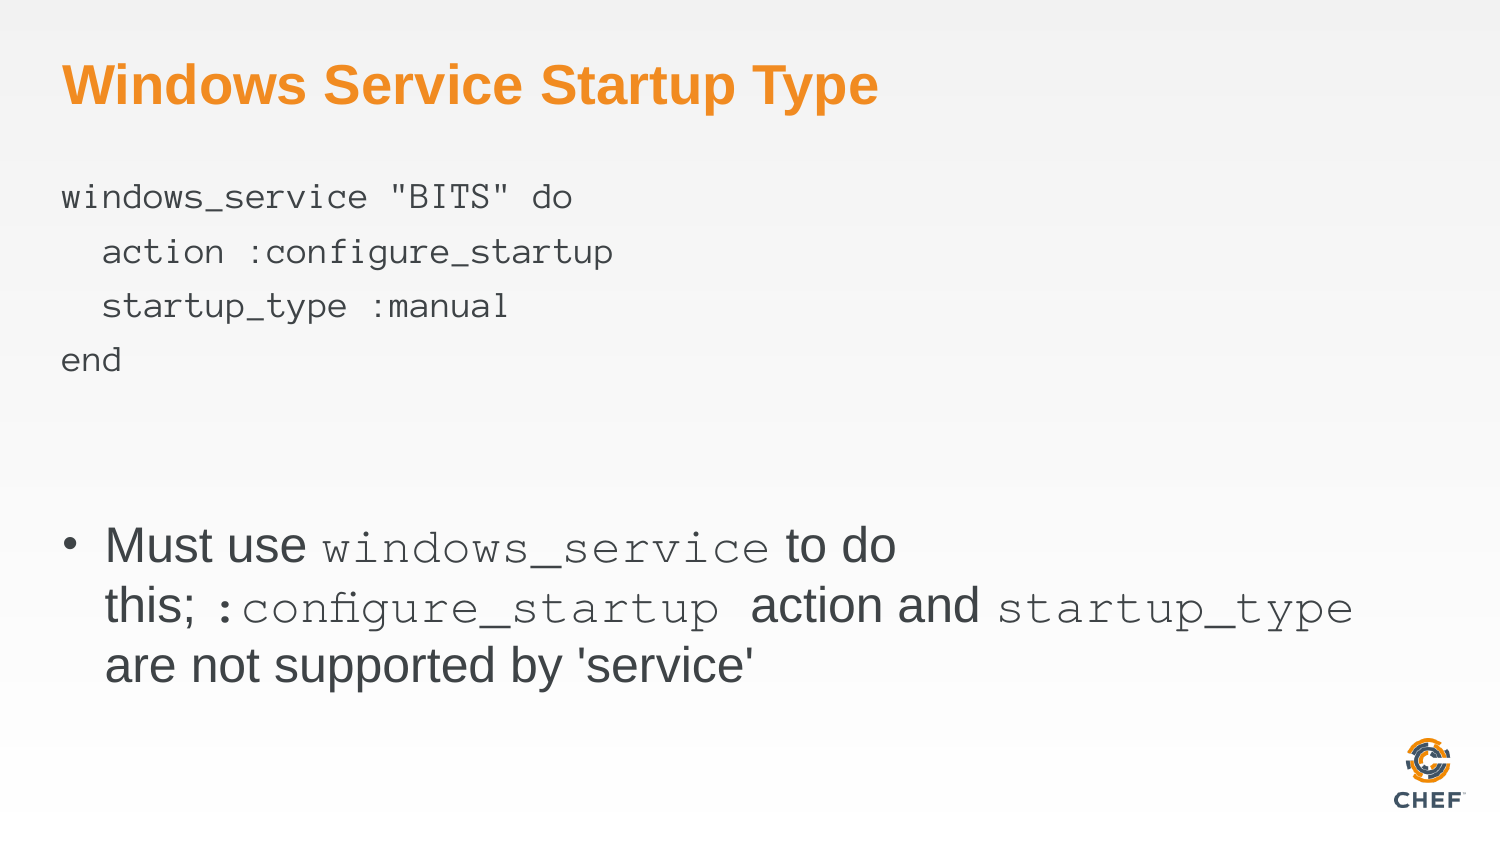

# Windows Service Startup Type
windows_service "BITS" do
  action :configure_startup
  startup_type :manual
end
Must use windows_service to do this; :configure_startup action and startup_type are not supported by 'service'